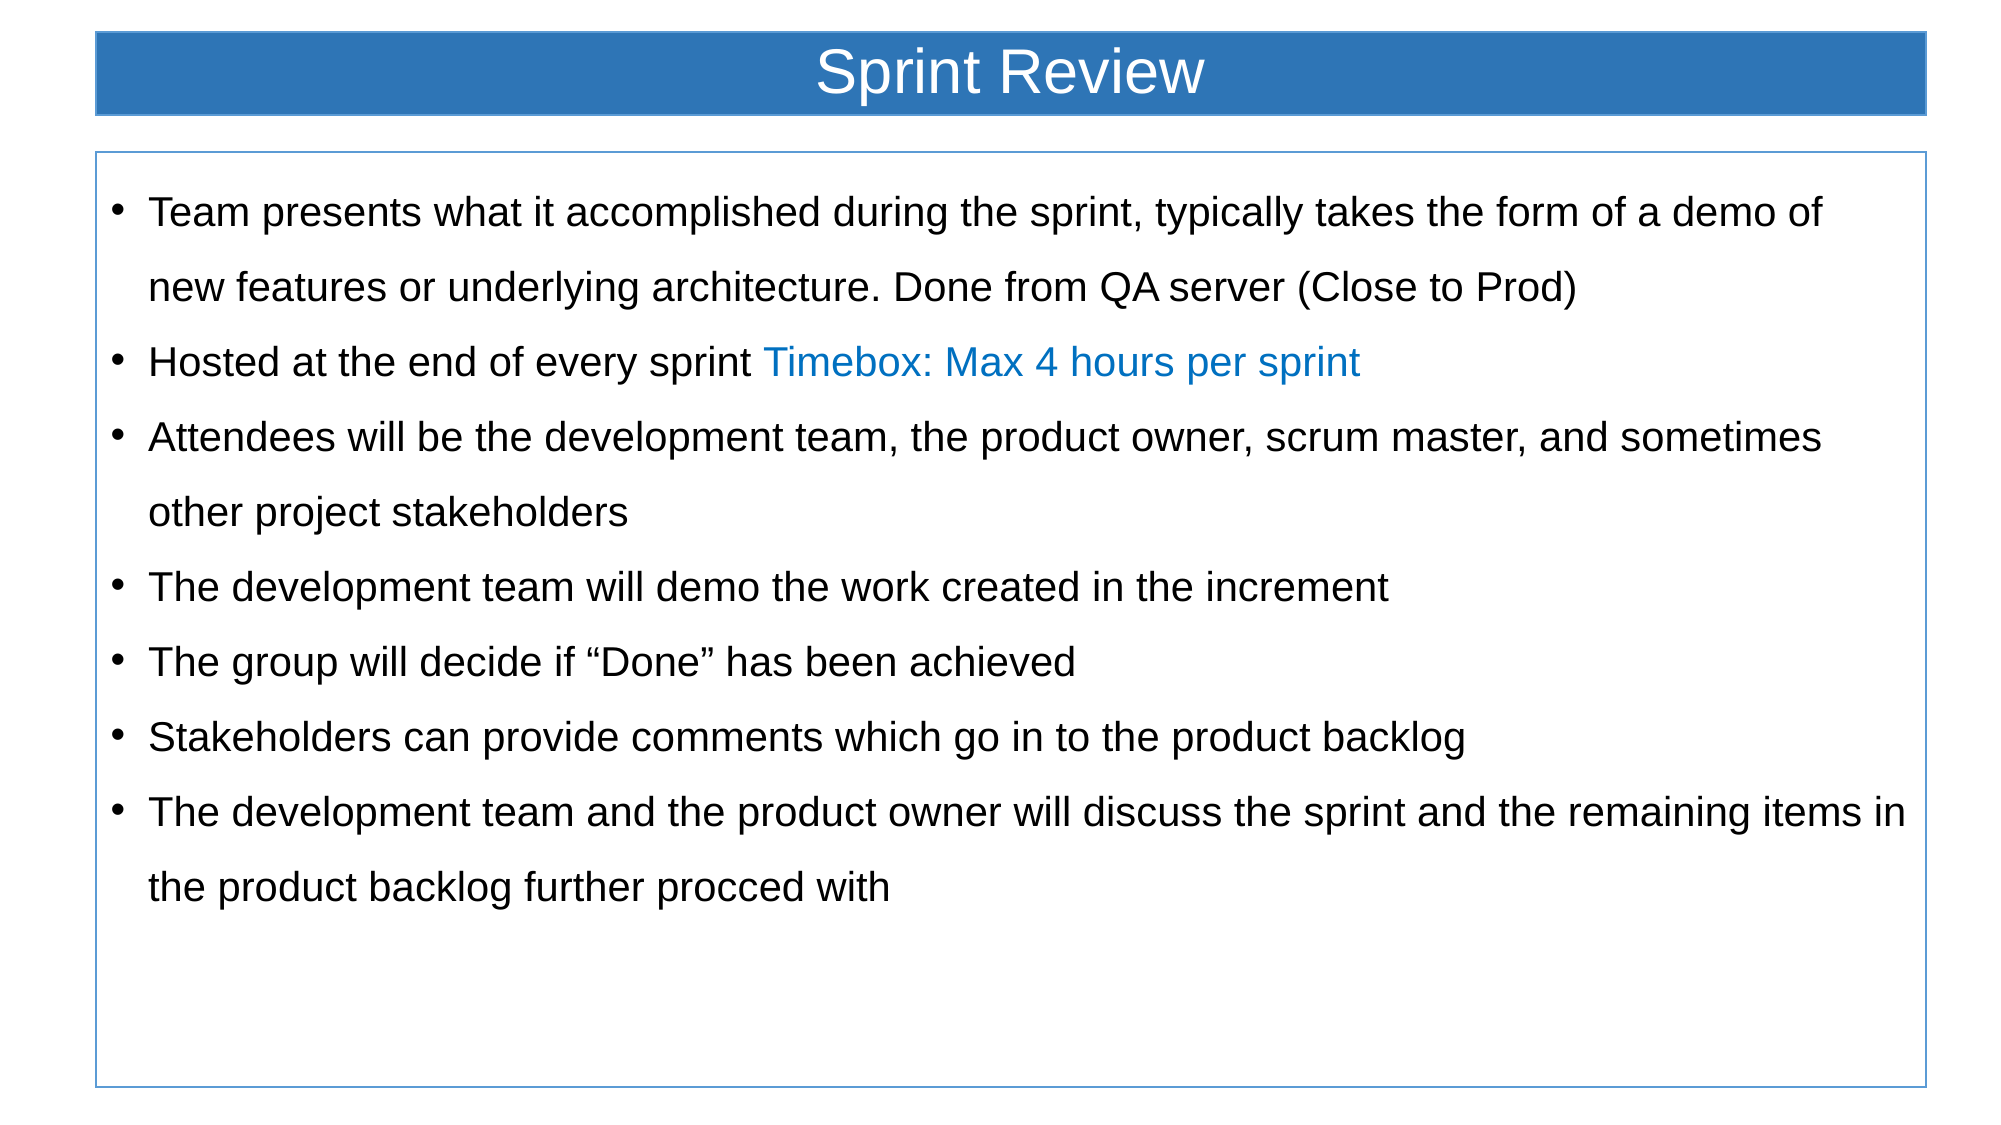

# Sprint Review
Team presents what it accomplished during the sprint, typically takes the form of a demo of new features or underlying architecture. Done from QA server (Close to Prod)
Hosted at the end of every sprint Timebox: Max 4 hours per sprint
Attendees will be the development team, the product owner, scrum master, and sometimes other project stakeholders
The development team will demo the work created in the increment
The group will decide if “Done” has been achieved
Stakeholders can provide comments which go in to the product backlog
The development team and the product owner will discuss the sprint and the remaining items in the product backlog further procced with